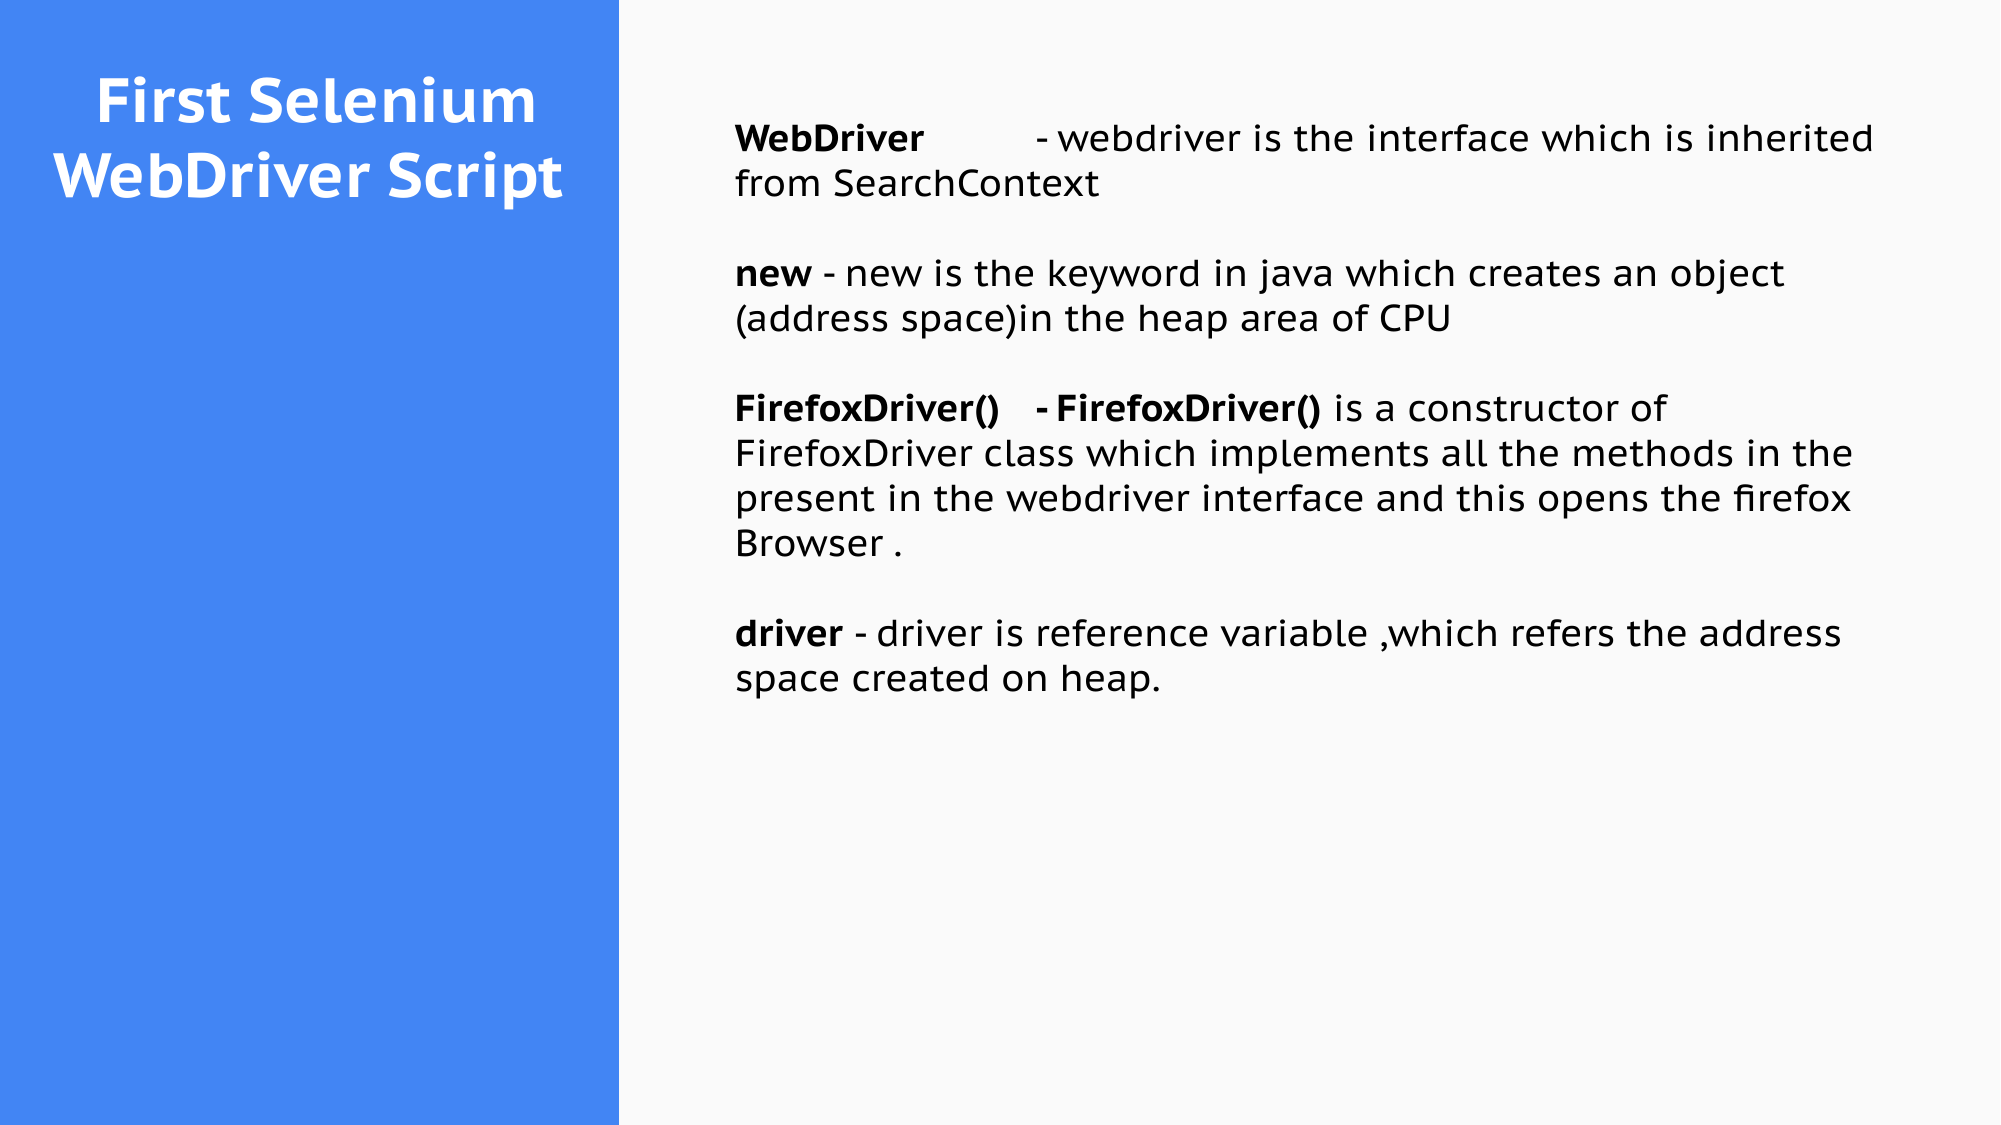

# First Selenium WebDriver Script
WebDriver	- webdriver is the interface which is inherited from SearchContext

new - new is the keyword in java which creates an object (address space)in the heap area of CPU

FirefoxDriver()	- FirefoxDriver() is a constructor of FirefoxDriver class which implements all the methods in the present in the webdriver interface and this opens the firefox Browser .

driver - driver is reference variable ,which refers the address space created on heap.